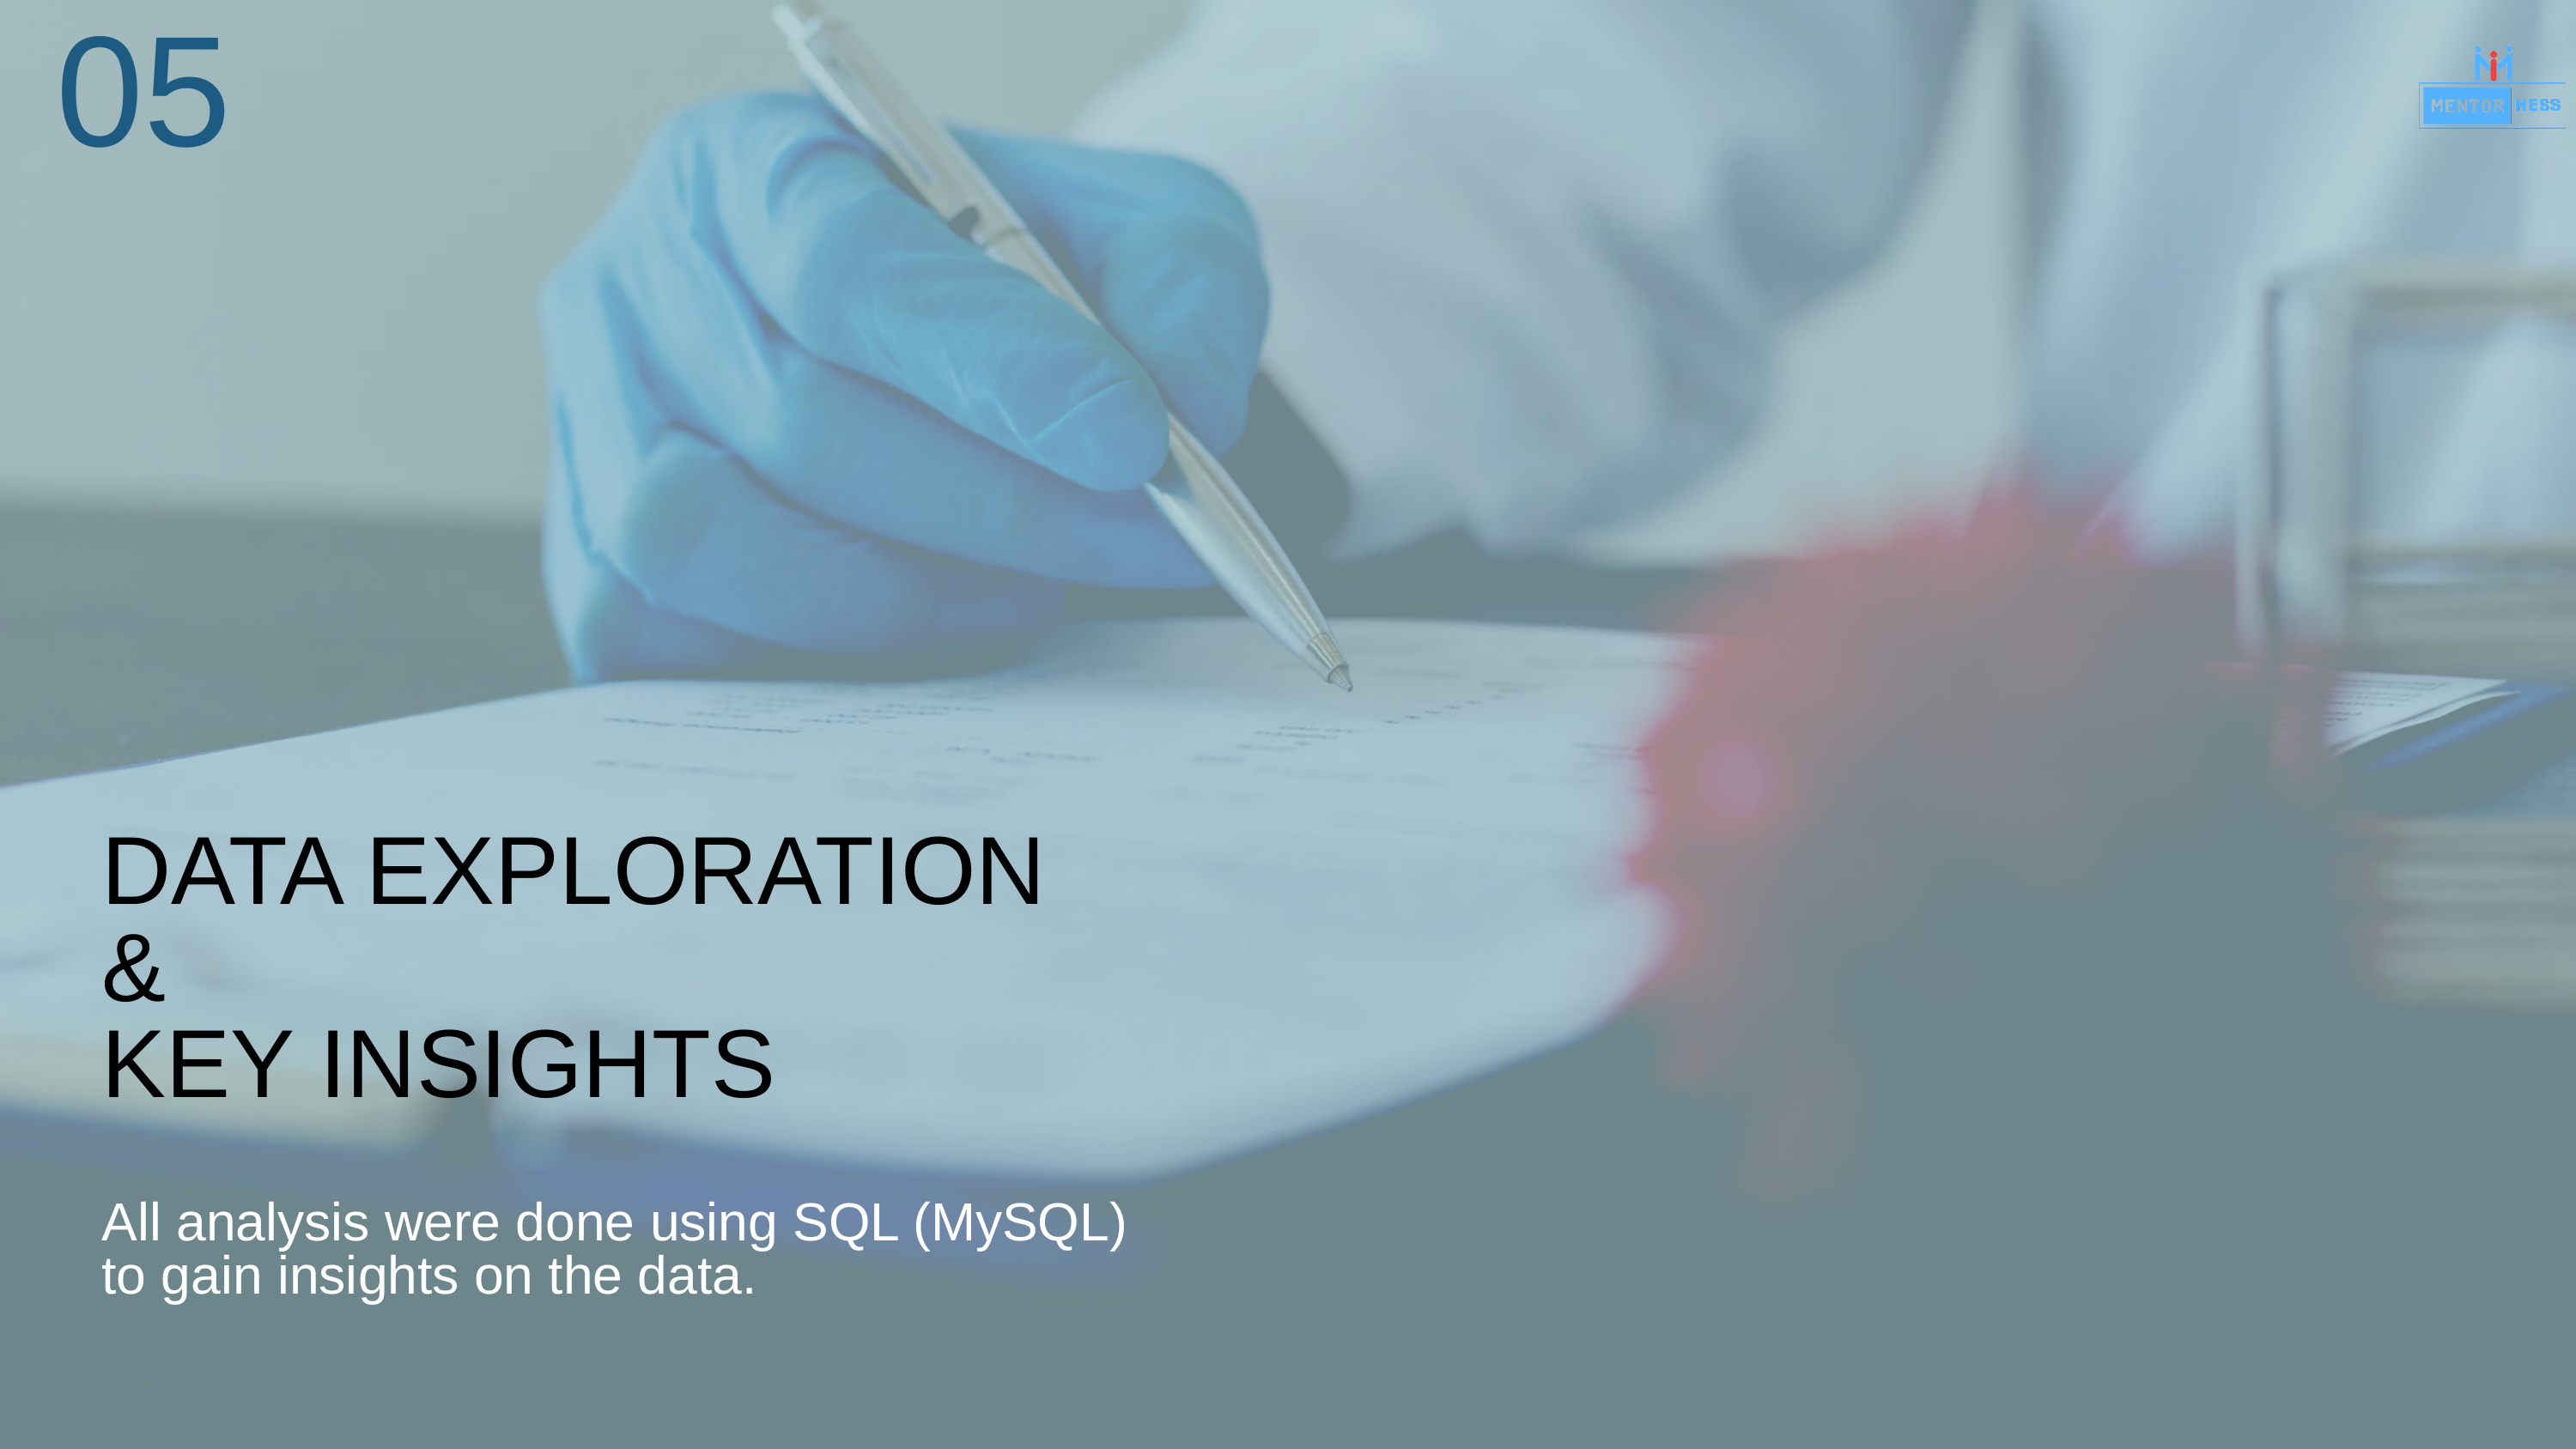

05
DATA EXPLORATION
&
KEY INSIGHTS
All analysis were done using SQL (MySQL)
to gain insights on the data.